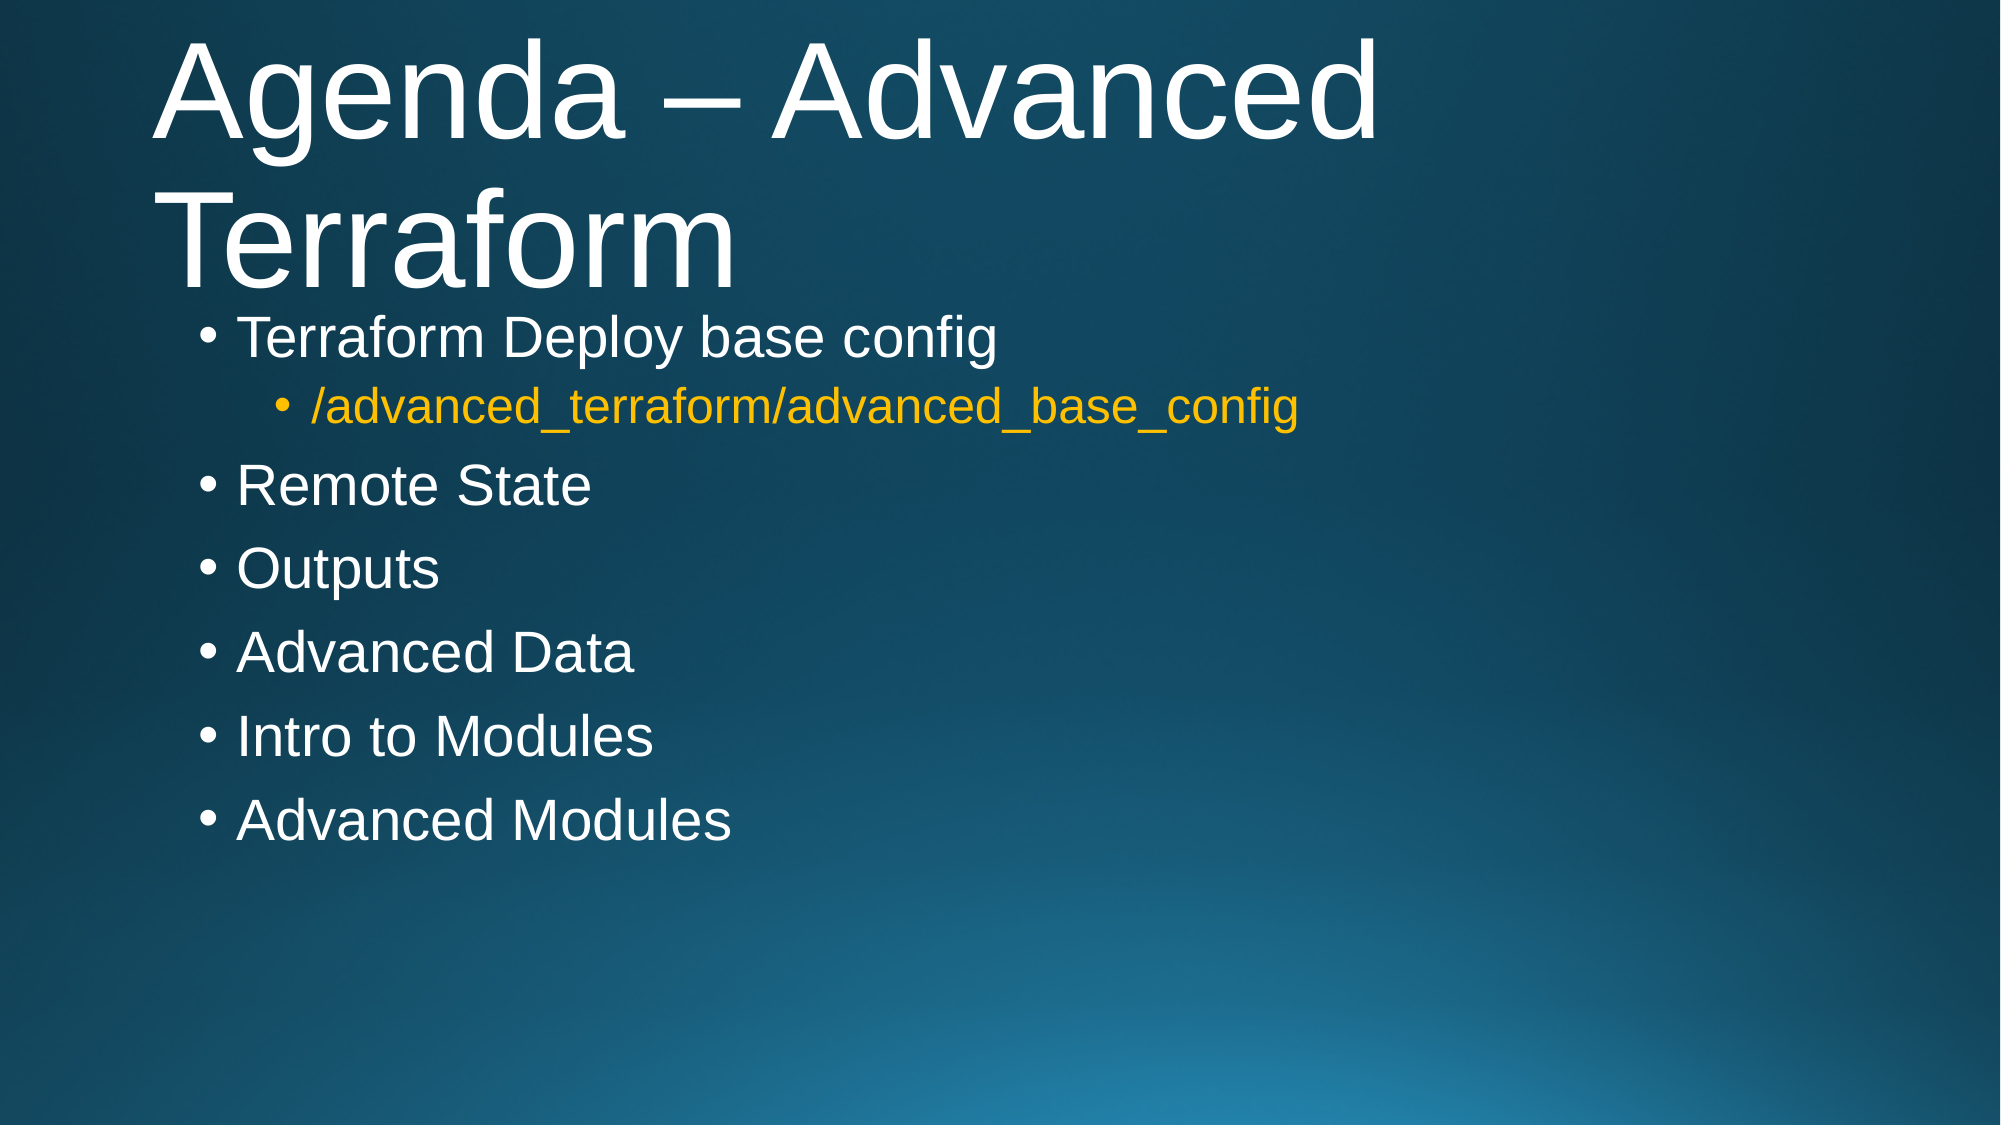

# Agenda – Advanced Terraform
Terraform Deploy base config
/advanced_terraform/advanced_base_config
Remote State
Outputs
Advanced Data
Intro to Modules
Advanced Modules